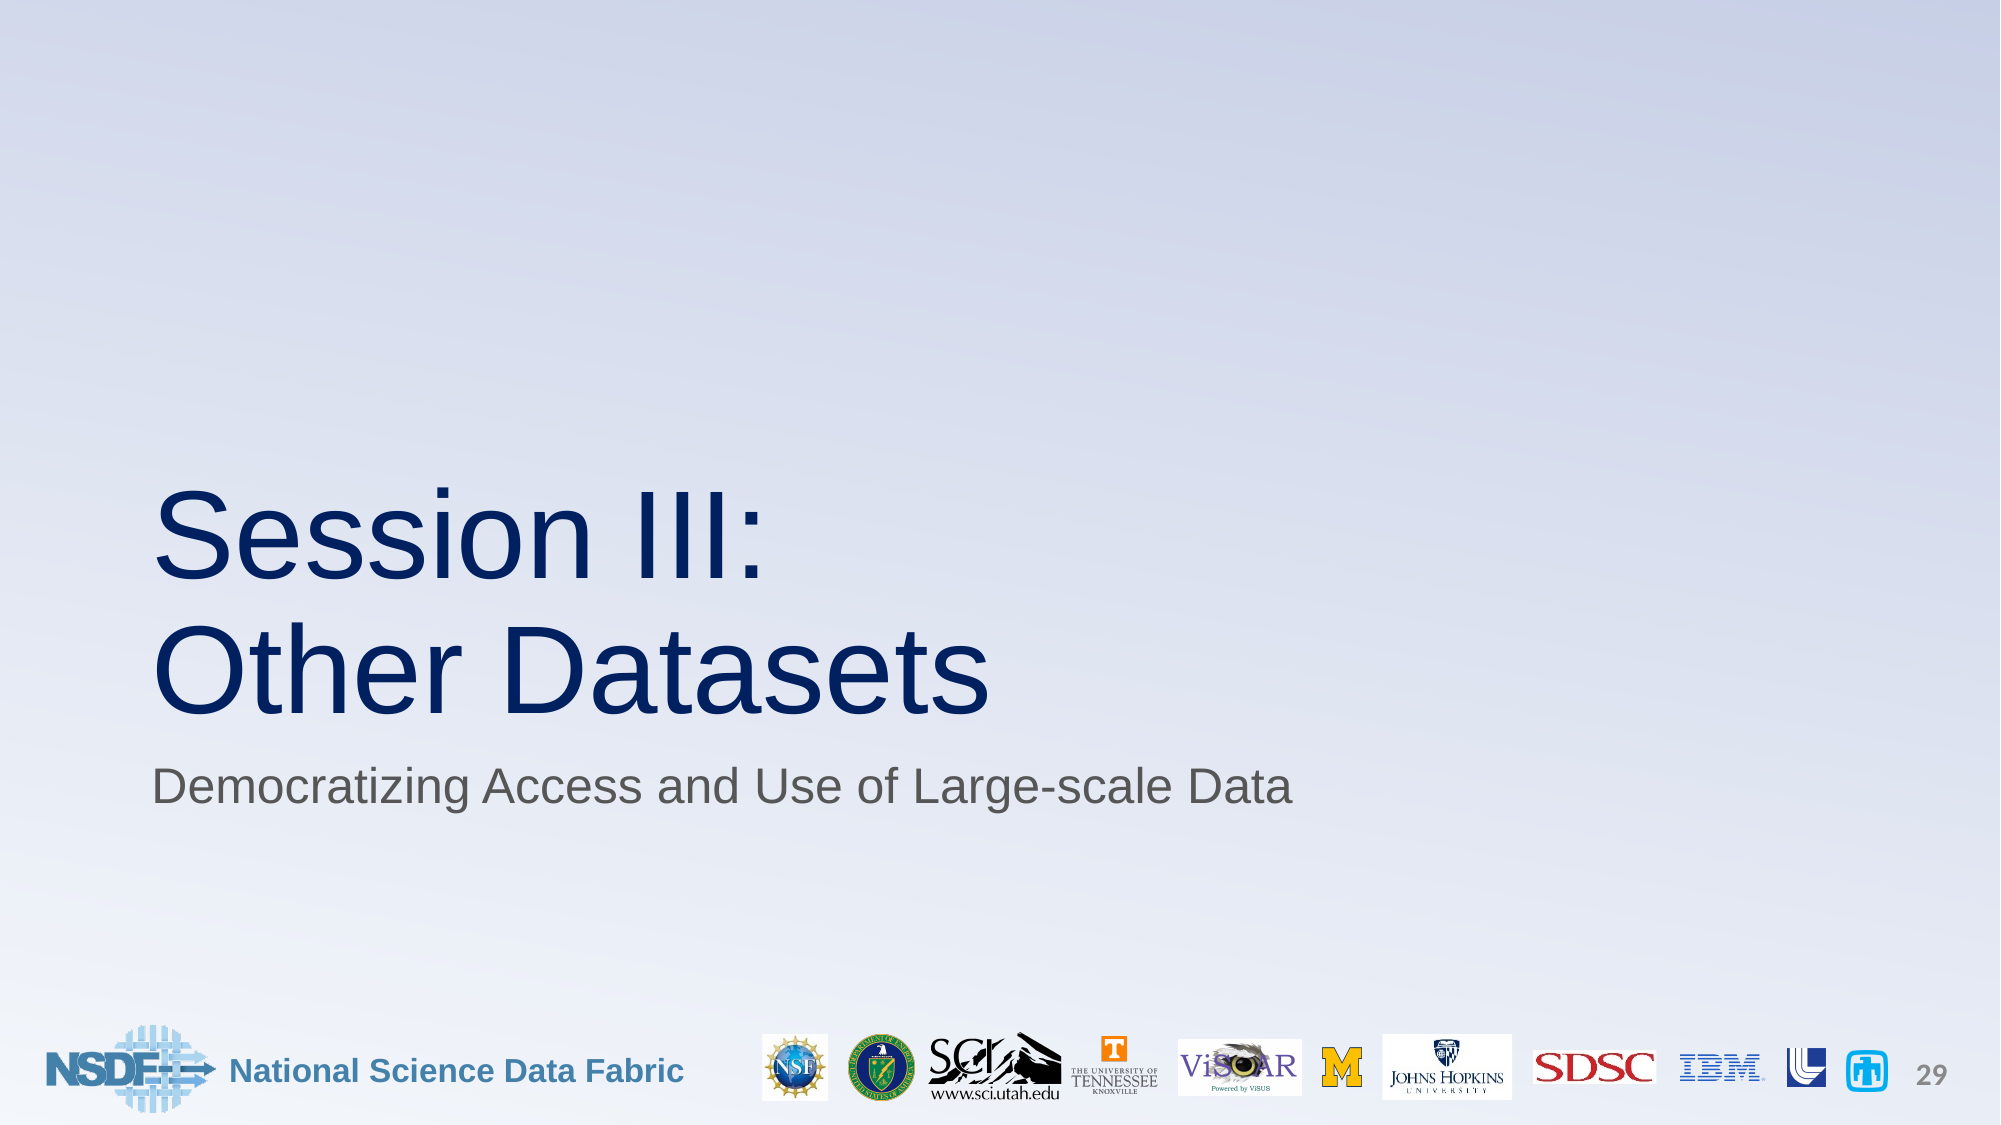

# Session III: Other Datasets
Democratizing Access and Use of Large-scale Data
29